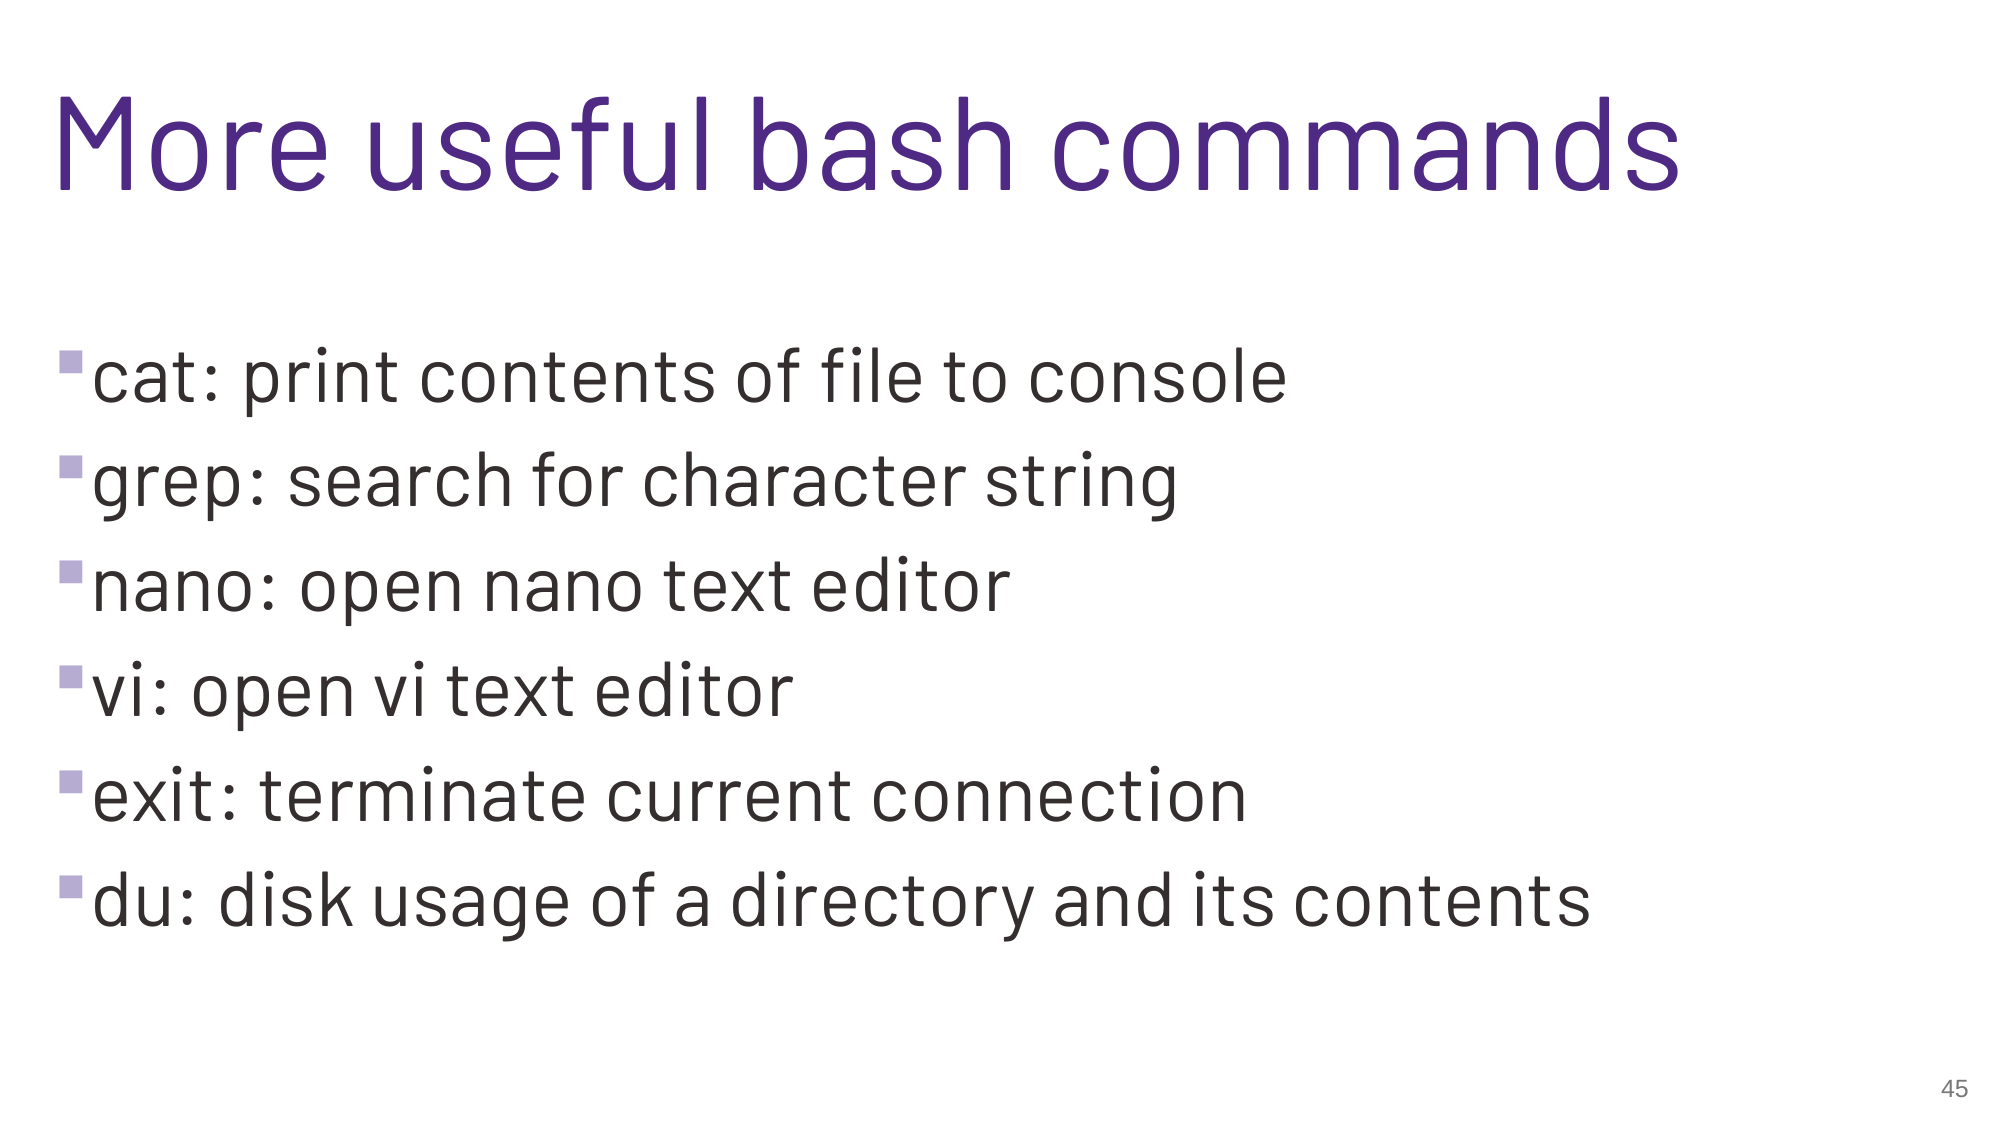

# More useful bash commands
cat: print contents of file to console
grep: search for character string
nano: open nano text editor
vi: open vi text editor
exit: terminate current connection
du: disk usage of a directory and its contents

45